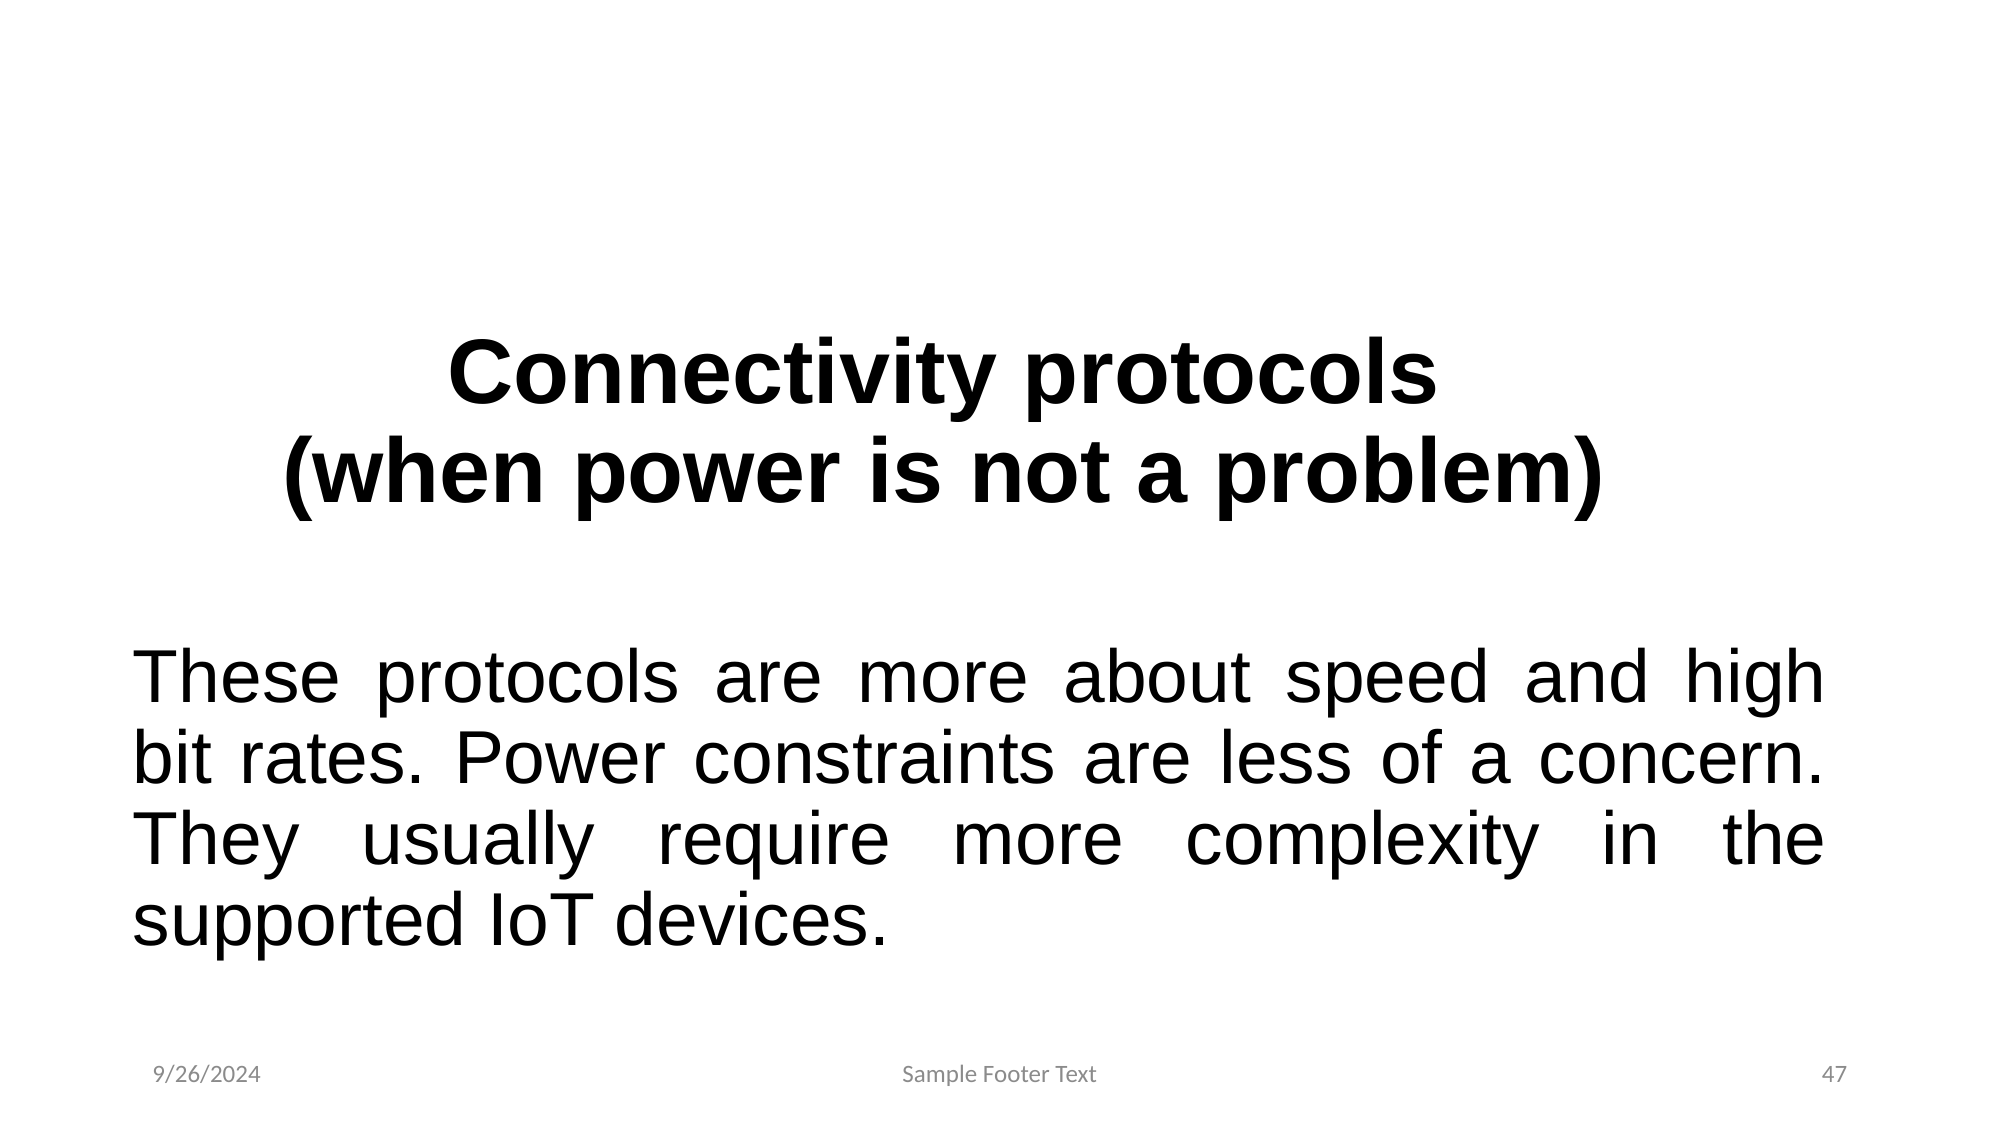

# Connectivity protocols (when power is not a problem)
These protocols are more about speed and high bit rates. Power constraints are less of a concern. They usually require more complexity in the supported IoT devices.

9/26/2024
Sample Footer Text
47